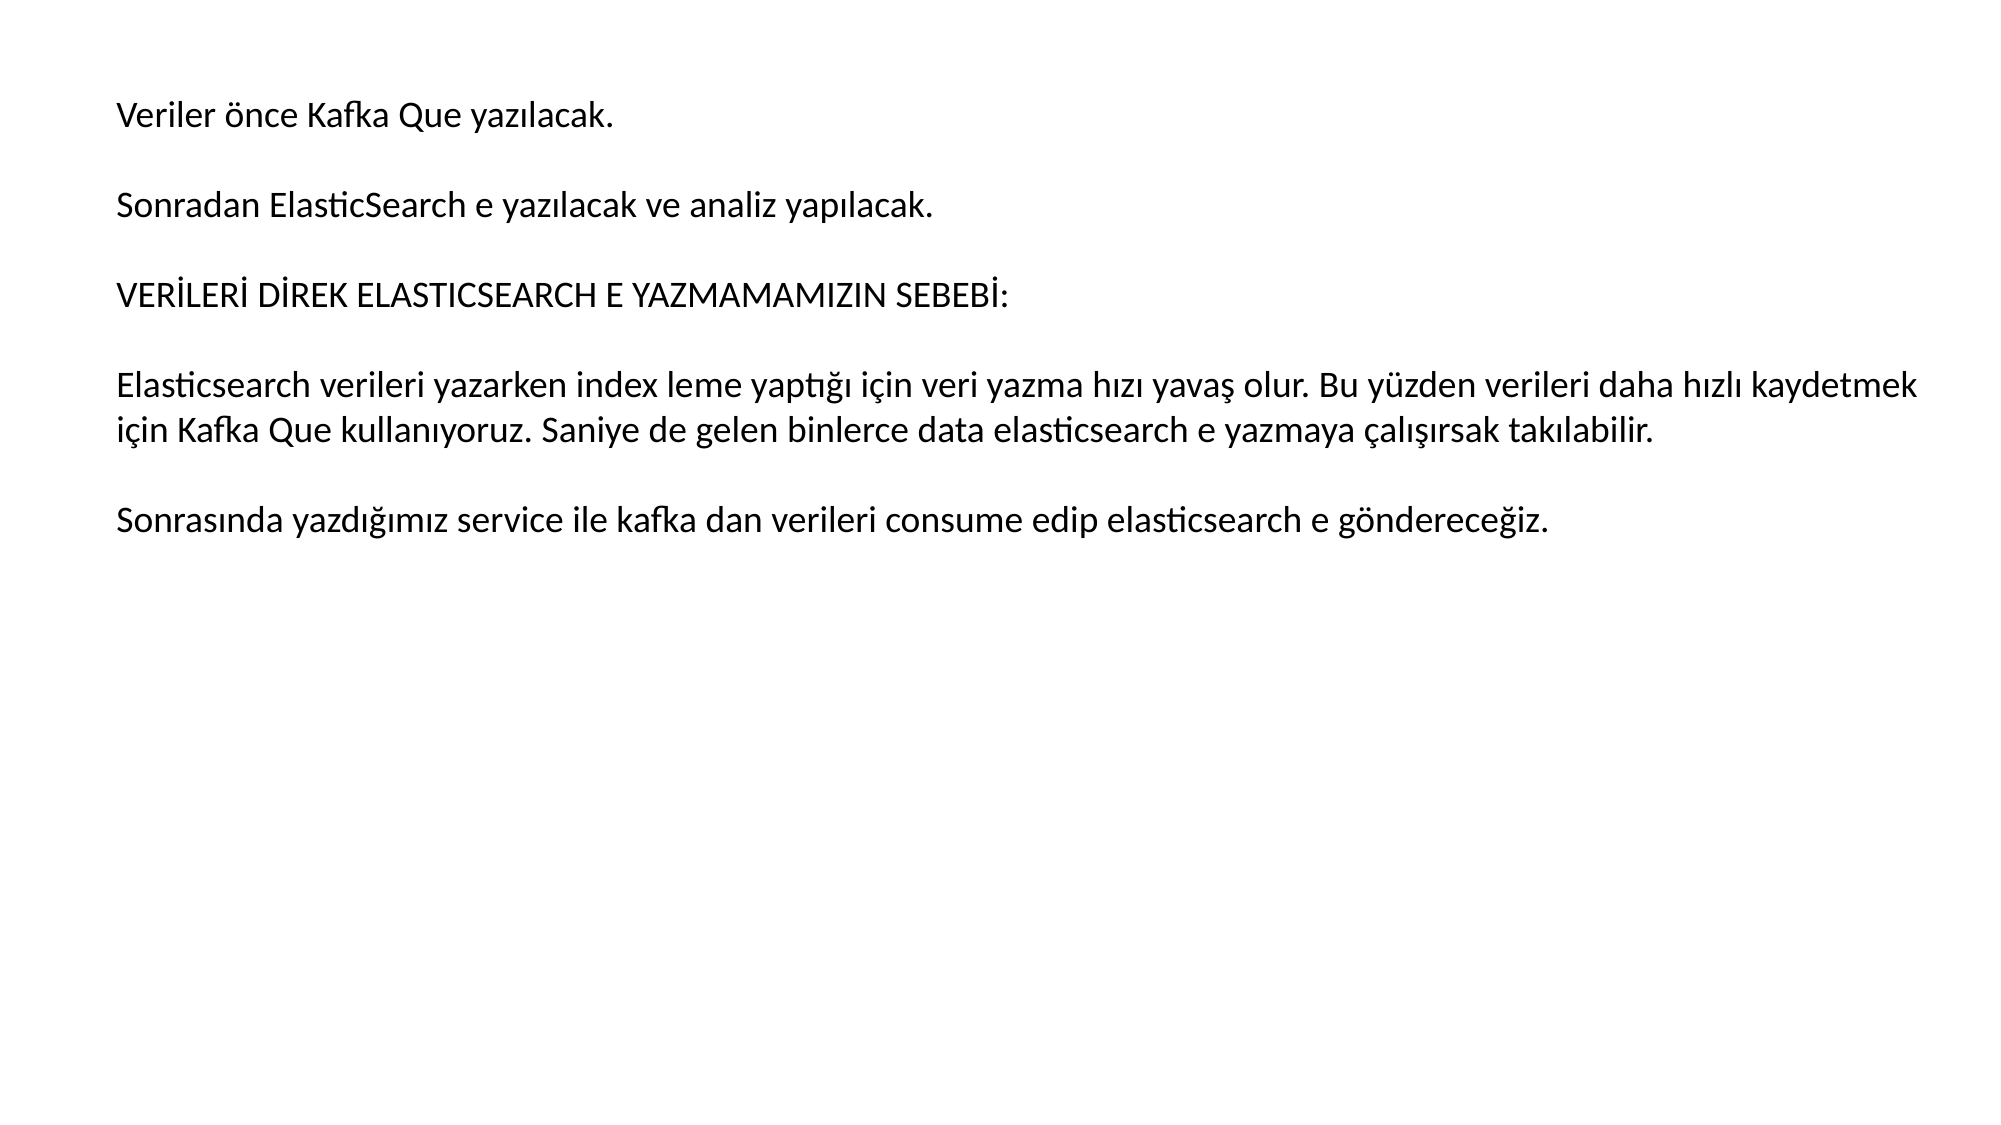

Veriler önce Kafka Que yazılacak.

Sonradan ElasticSearch e yazılacak ve analiz yapılacak.

VERİLERİ DİREK ELASTICSEARCH E YAZMAMAMIZIN SEBEBİ:

Elasticsearch verileri yazarken index leme yaptığı için veri yazma hızı yavaş olur. Bu yüzden verileri daha hızlı kaydetmek için Kafka Que kullanıyoruz. Saniye de gelen binlerce data elasticsearch e yazmaya çalışırsak takılabilir.

Sonrasında yazdığımız service ile kafka dan verileri consume edip elasticsearch e göndereceğiz.